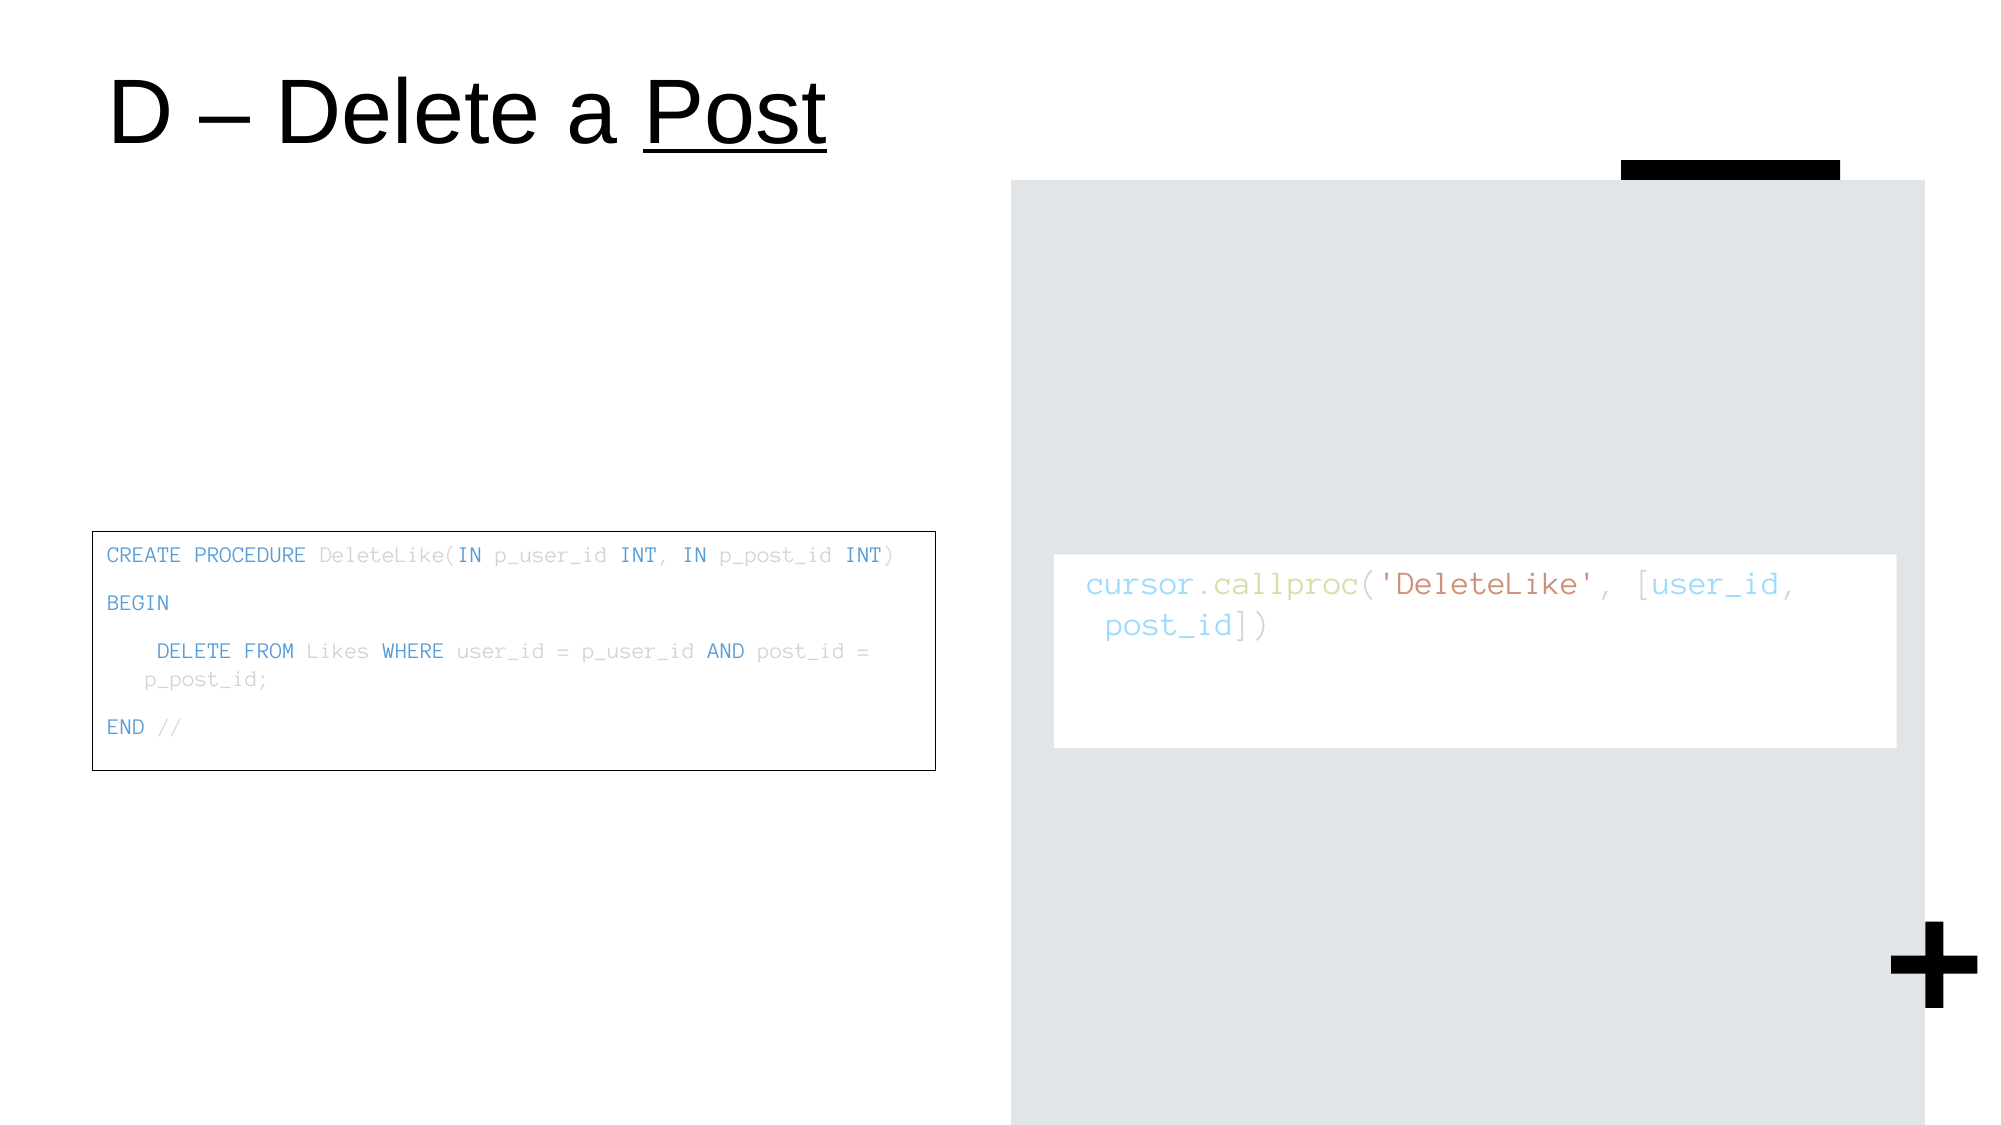

# D – Delete a Post
CREATE PROCEDURE DeleteLike(IN p_user_id INT, IN p_post_id INT)
BEGIN
    DELETE FROM Likes WHERE user_id = p_user_id AND post_id = p_post_id;
END //

 cursor.callproc('DeleteLike', [user_id, post_id])